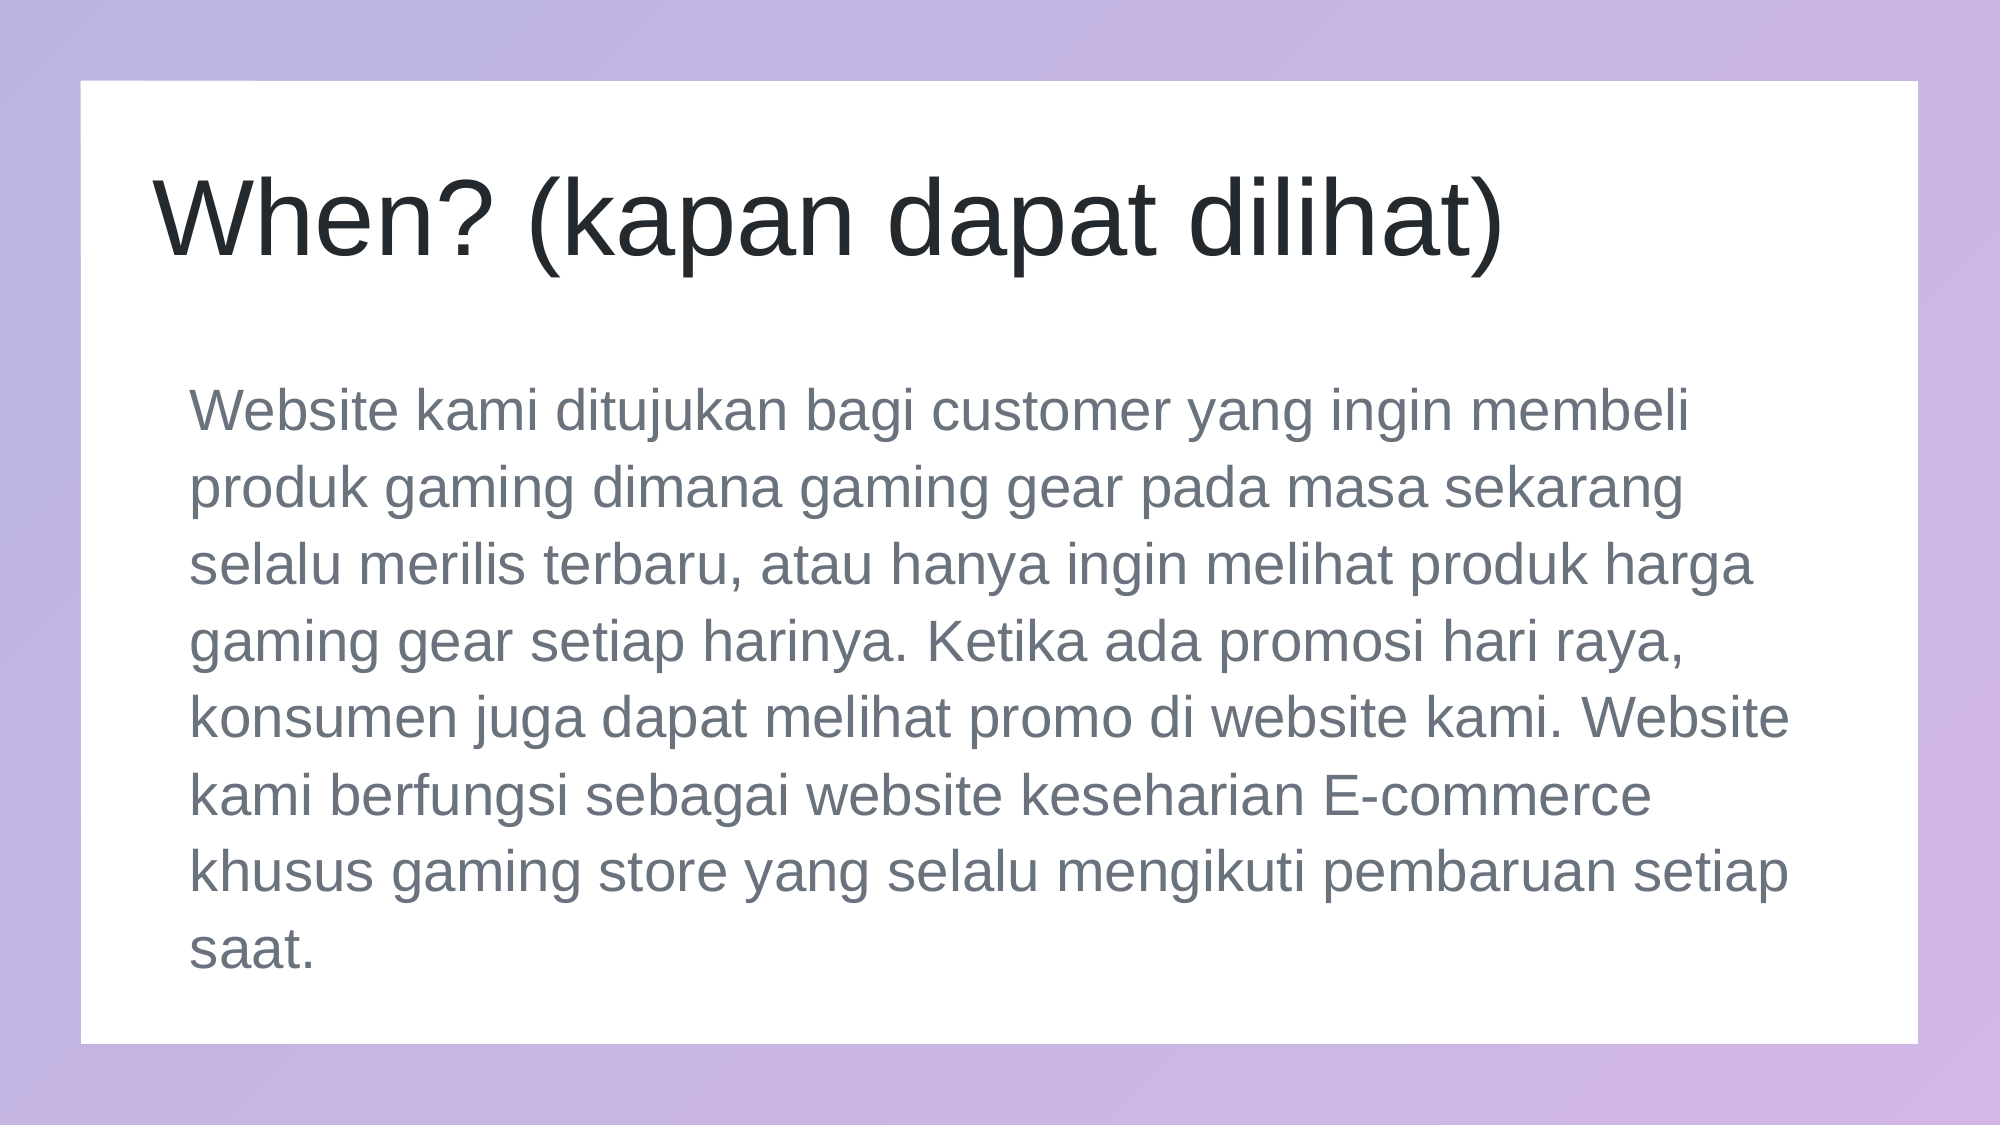

# When? (kapan dapat dilihat)
Website kami ditujukan bagi customer yang ingin membeli produk gaming dimana gaming gear pada masa sekarang selalu merilis terbaru, atau hanya ingin melihat produk harga gaming gear setiap harinya. Ketika ada promosi hari raya, konsumen juga dapat melihat promo di website kami. Website kami berfungsi sebagai website keseharian E-commerce khusus gaming store yang selalu mengikuti pembaruan setiap saat.